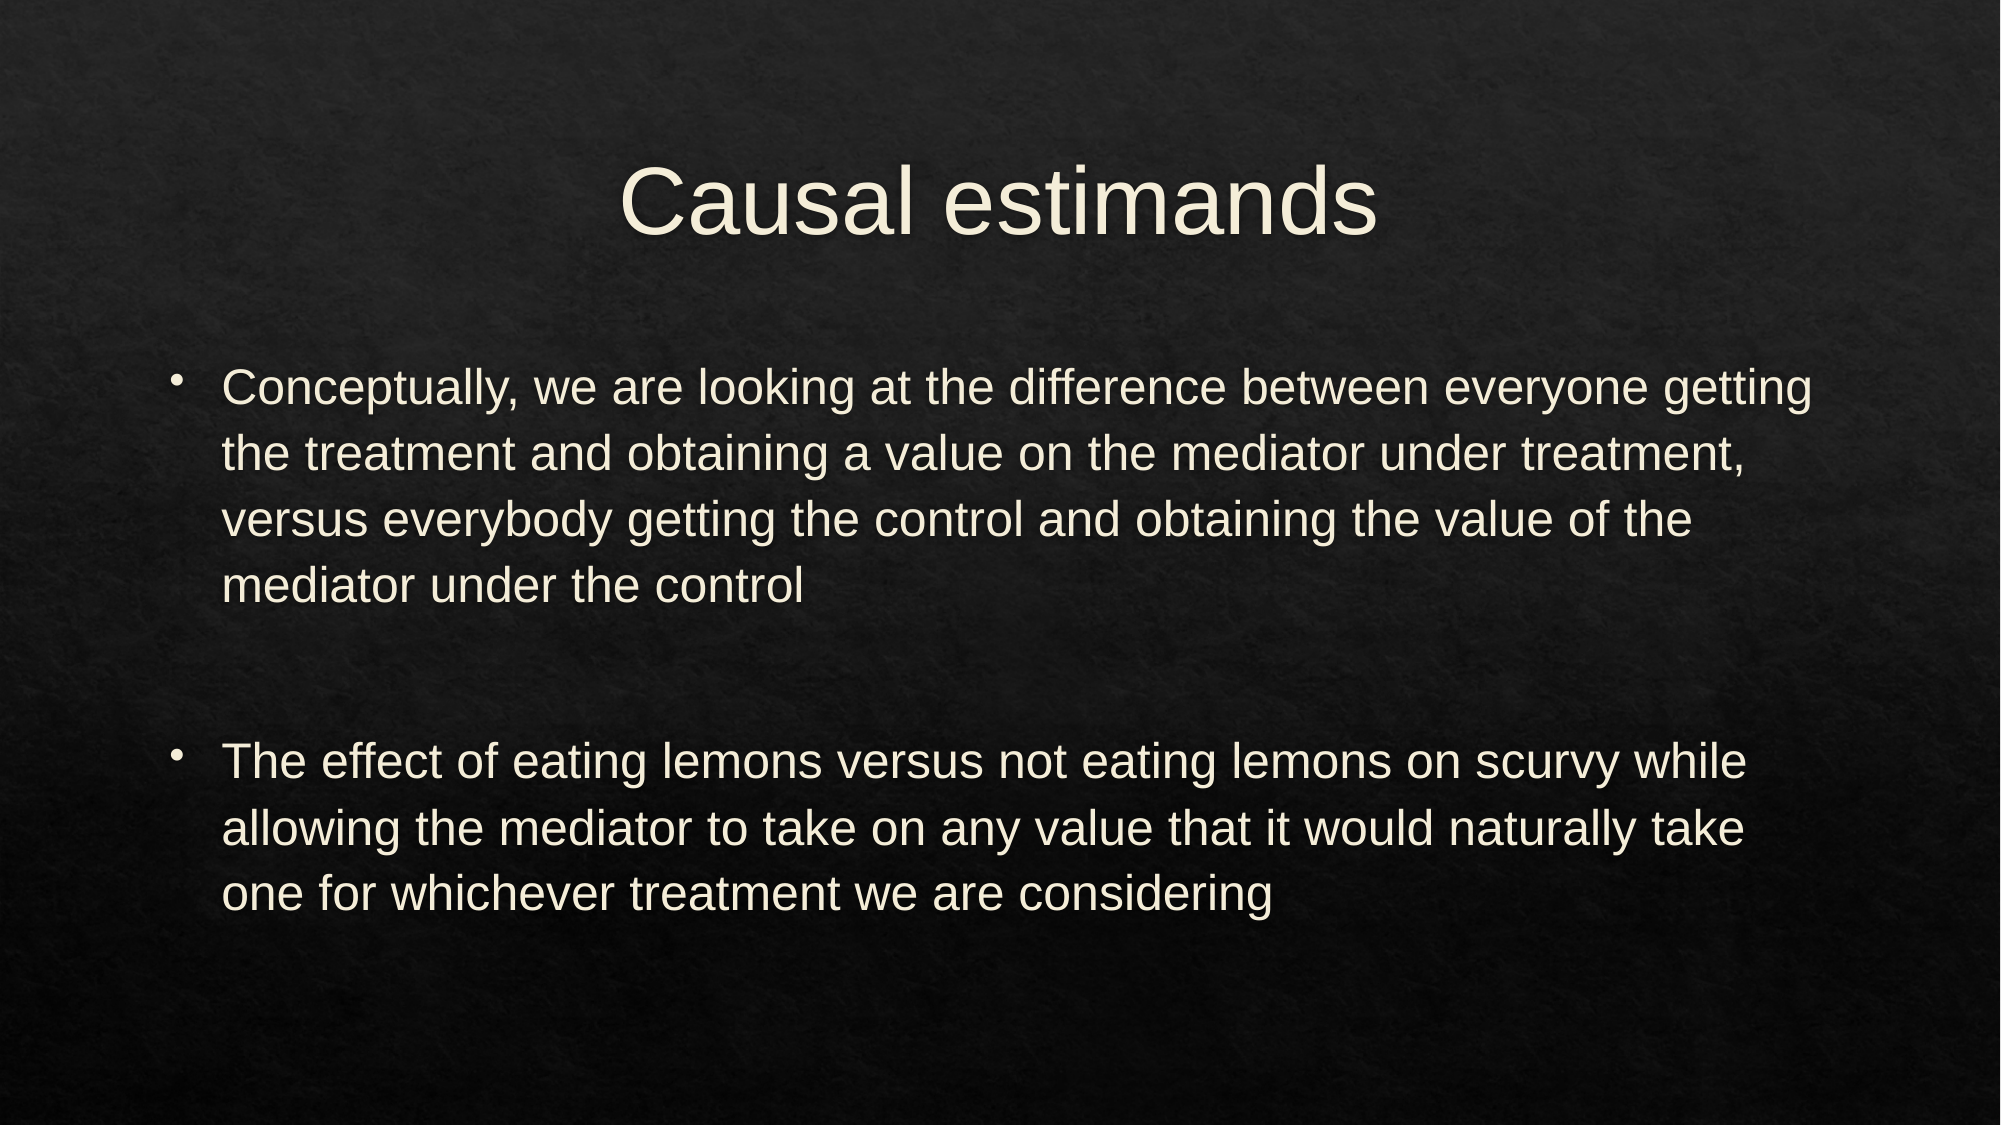

# Causal estimands
Conceptually, we are looking at the difference between everyone getting the treatment and obtaining a value on the mediator under treatment, versus everybody getting the control and obtaining the value of the mediator under the control

The effect of eating lemons versus not eating lemons on scurvy while allowing the mediator to take on any value that it would naturally take one for whichever treatment we are considering